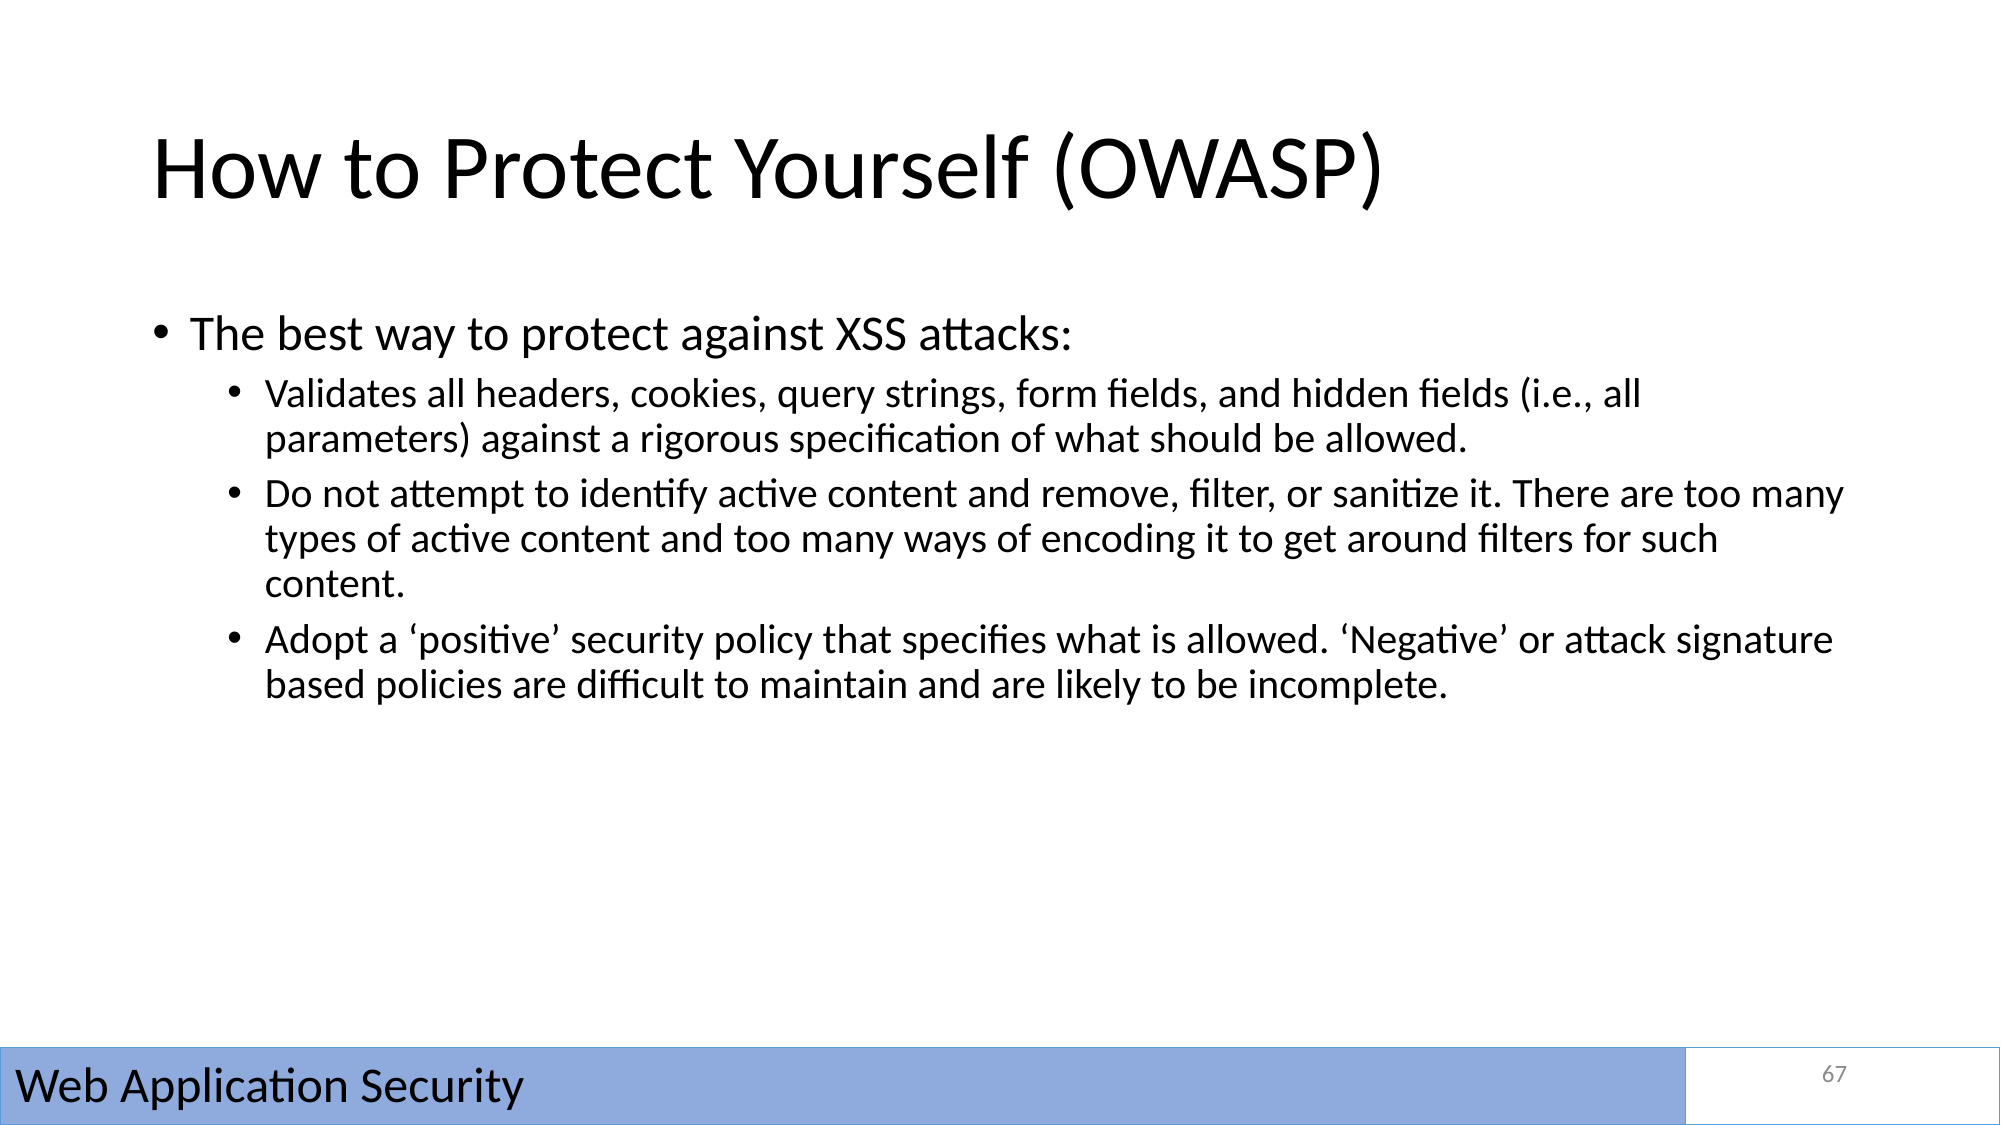

# How to Protect Yourself (OWASP)
The best way to protect against XSS attacks:
Validates all headers, cookies, query strings, form fields, and hidden fields (i.e., all parameters) against a rigorous specification of what should be allowed.
Do not attempt to identify active content and remove, filter, or sanitize it. There are too many types of active content and too many ways of encoding it to get around filters for such content.
Adopt a ‘positive’ security policy that specifies what is allowed. ‘Negative’ or attack signature based policies are difficult to maintain and are likely to be incomplete.

67
Web Application Security